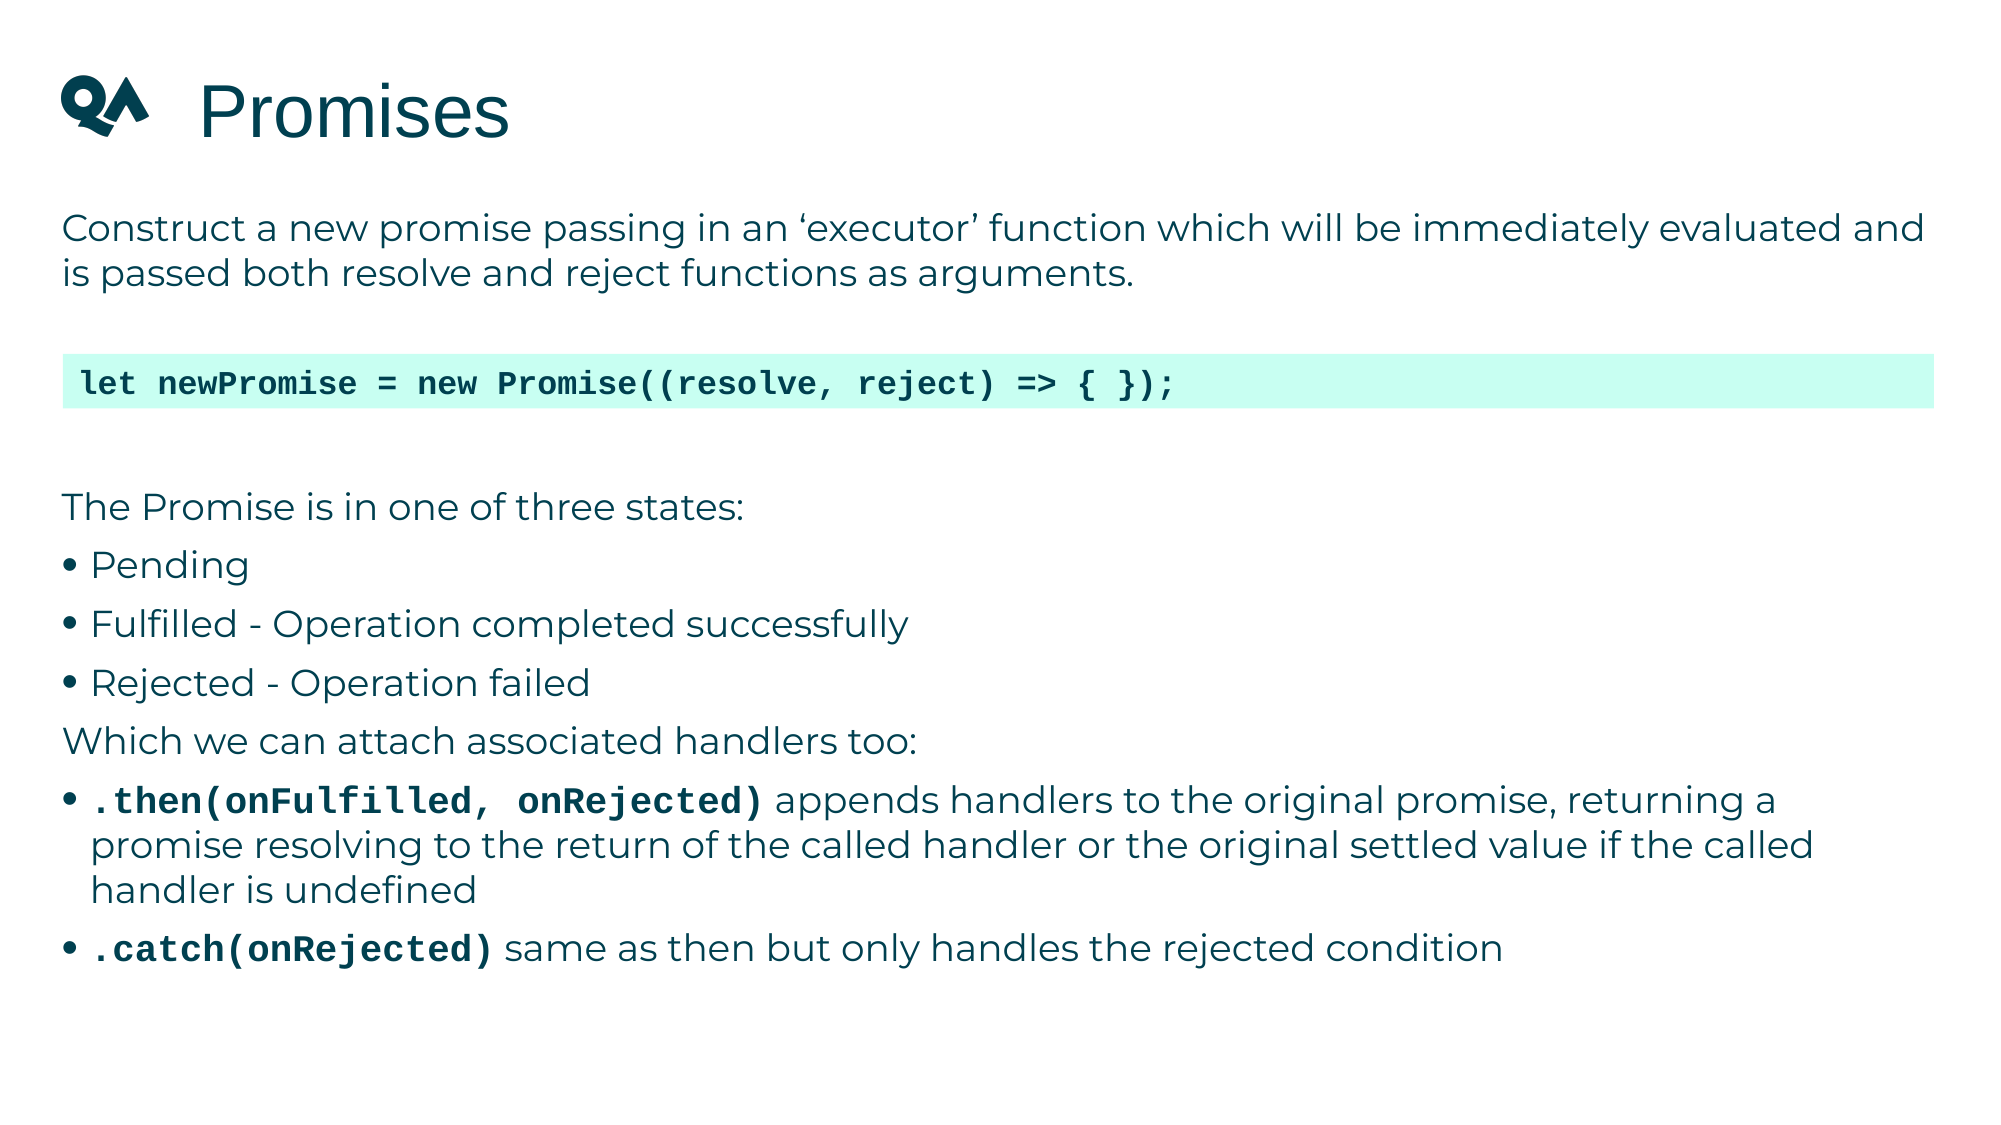

Promises
Construct a new promise passing in an ‘executor’ function which will be immediately evaluated and is passed both resolve and reject functions as arguments.

The Promise is in one of three states:
Pending
Fulfilled - Operation completed successfully
Rejected - Operation failed
Which we can attach associated handlers too:
.then(onFulfilled, onRejected) appends handlers to the original promise, returning a promise resolving to the return of the called handler or the original settled value if the called handler is undefined
.catch(onRejected) same as then but only handles the rejected condition
let newPromise = new Promise((resolve, reject) => { });